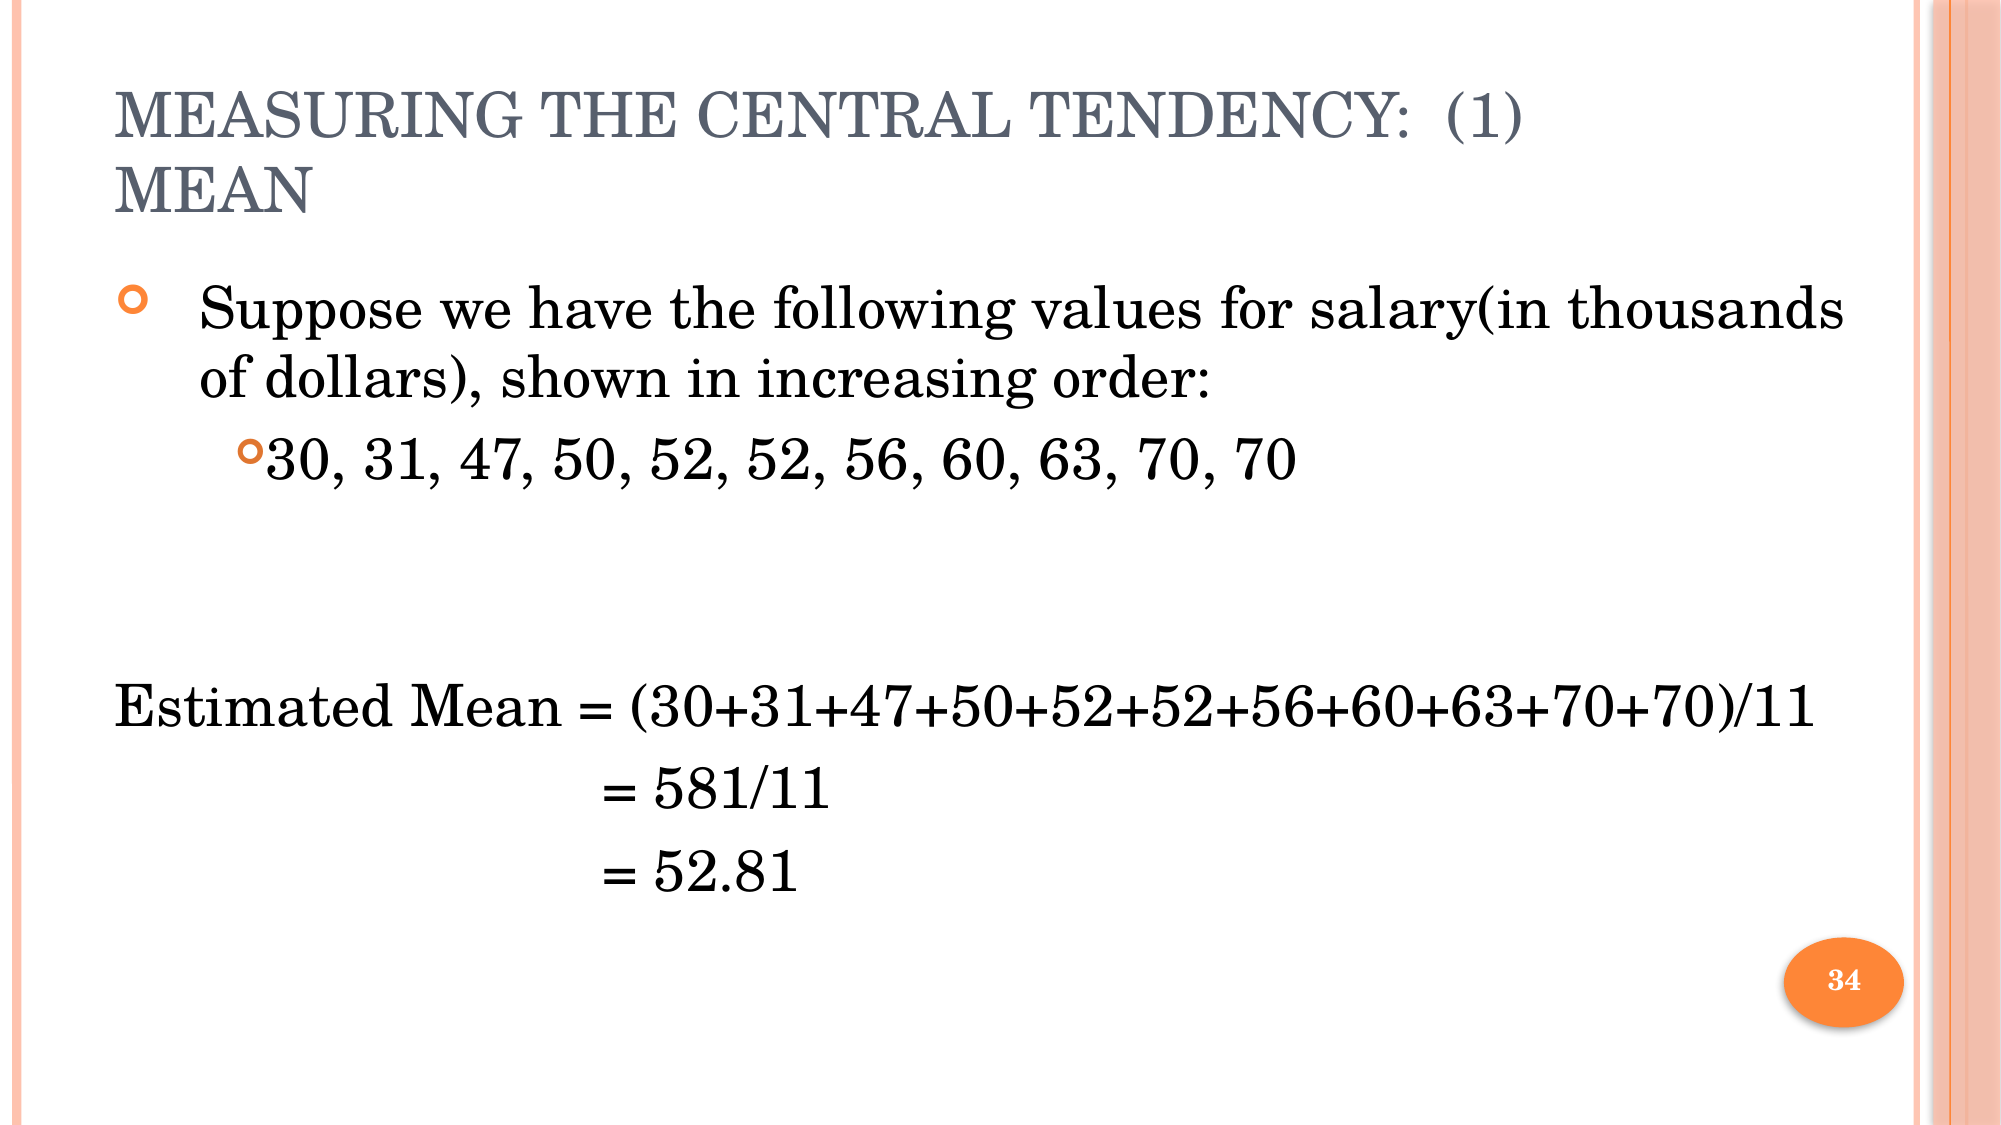

# Measuring the Central Tendency:  (1) Mean
Suppose we have the following values for salary(in thousands of dollars), shown in increasing order:
30, 31, 47, 50, 52, 52, 56, 60, 63, 70, 70

Estimated Mean = (30+31+47+50+52+52+56+60+63+70+70)/11
                              = 581/11
                              = 52.81
34